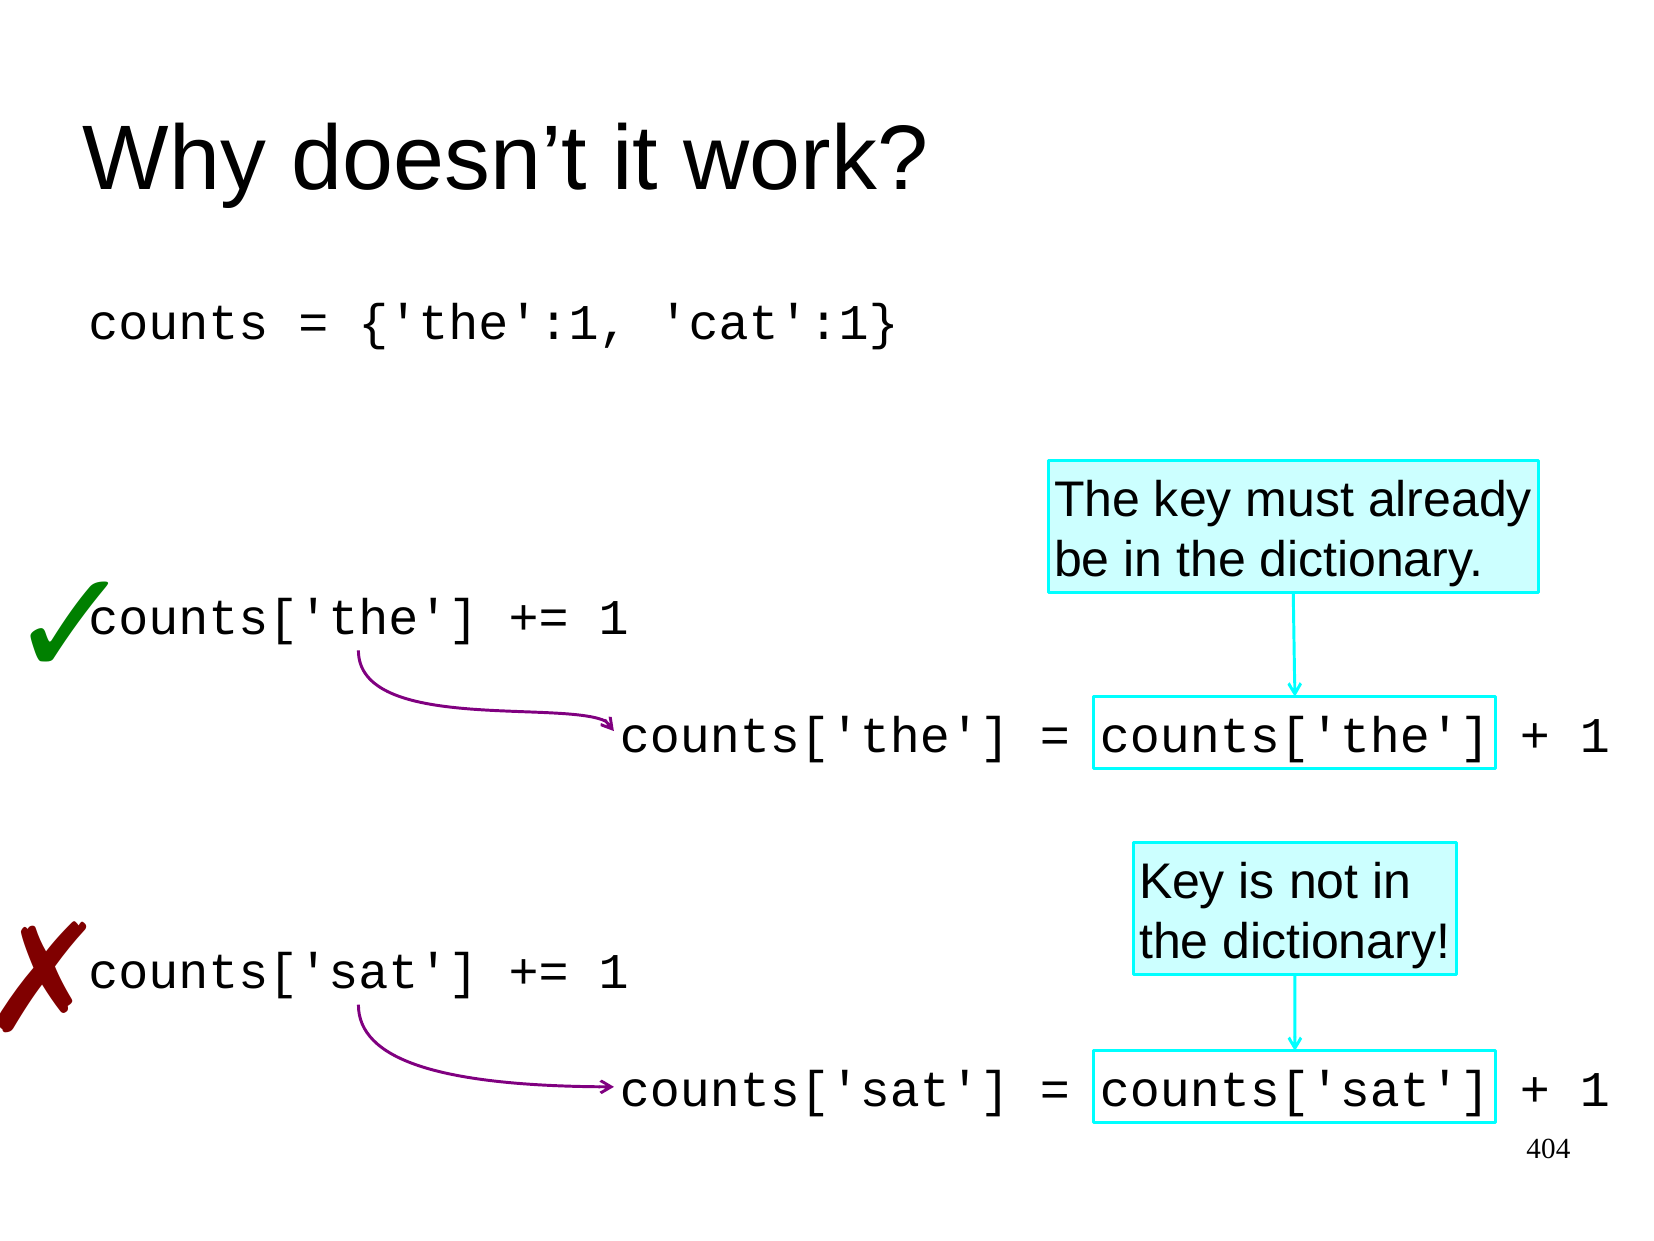

Why doesn’t it work?
counts = {'the':1, 'cat':1}
The key must already
be in the dictionary.
✓
counts['the'] += 1
counts['the'] =
counts['the']
+ 1
Key is not in
the dictionary!
✗
counts['sat'] += 1
counts['sat'] =
counts['sat']
+ 1
404